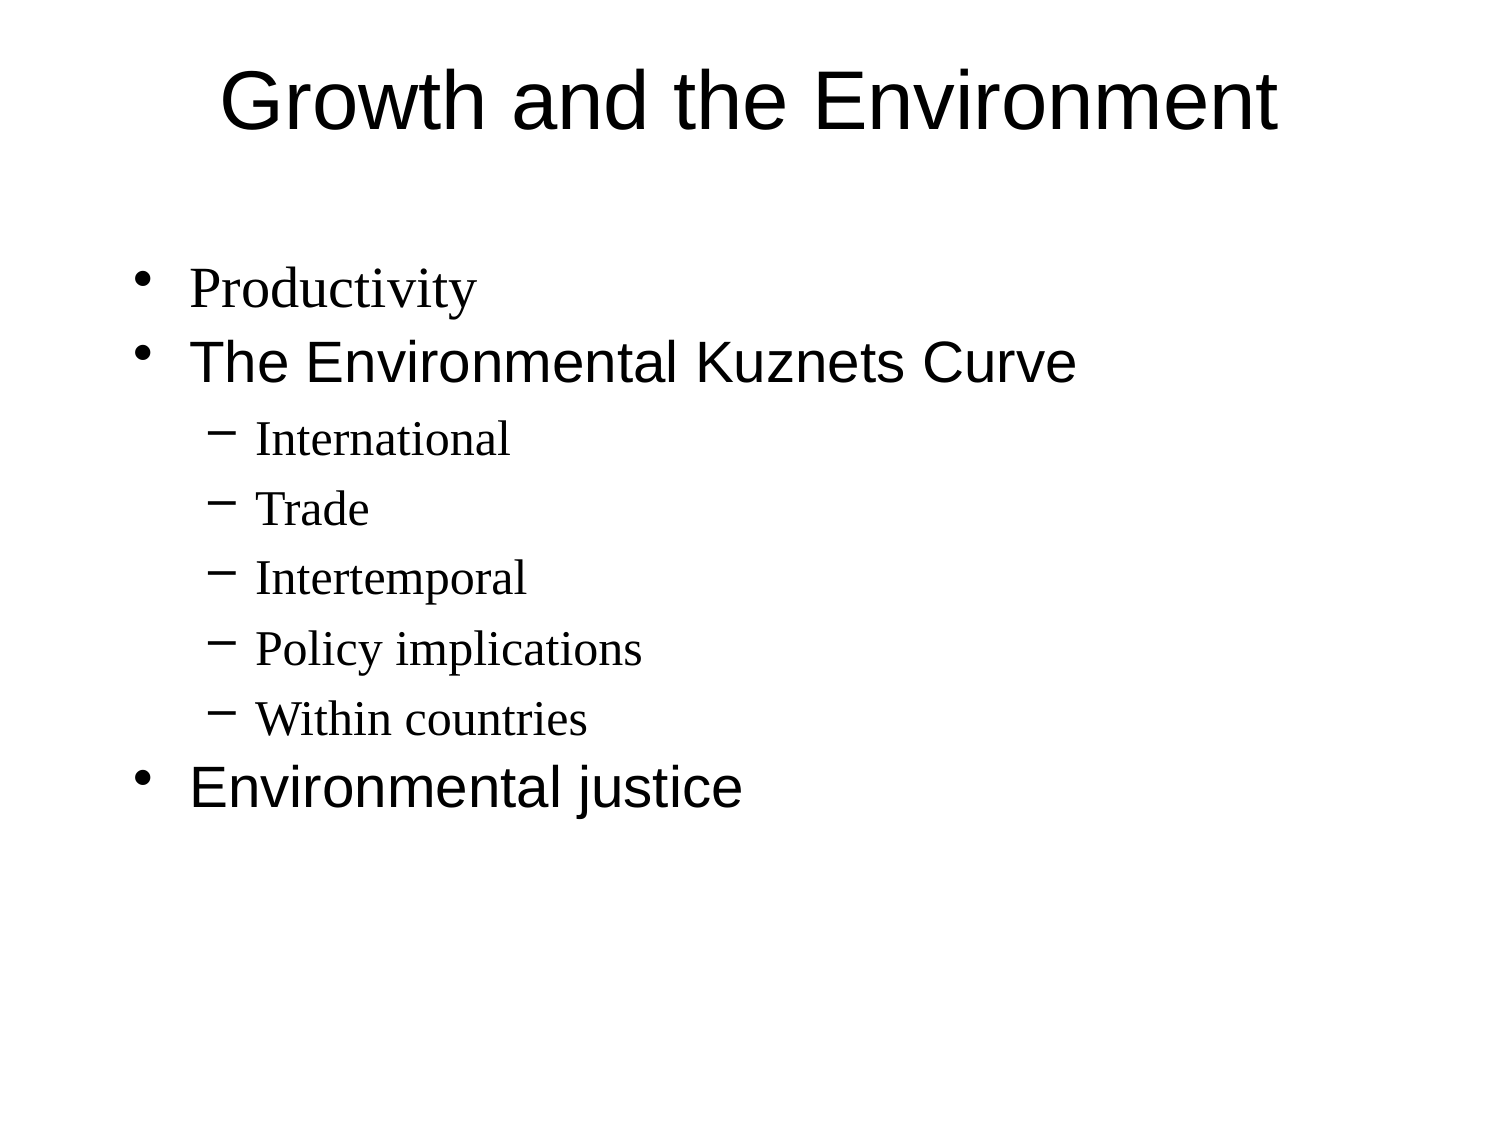

# Growth and the Environment
Productivity
The Environmental Kuznets Curve
International
Trade
Intertemporal
Policy implications
Within countries
Environmental justice